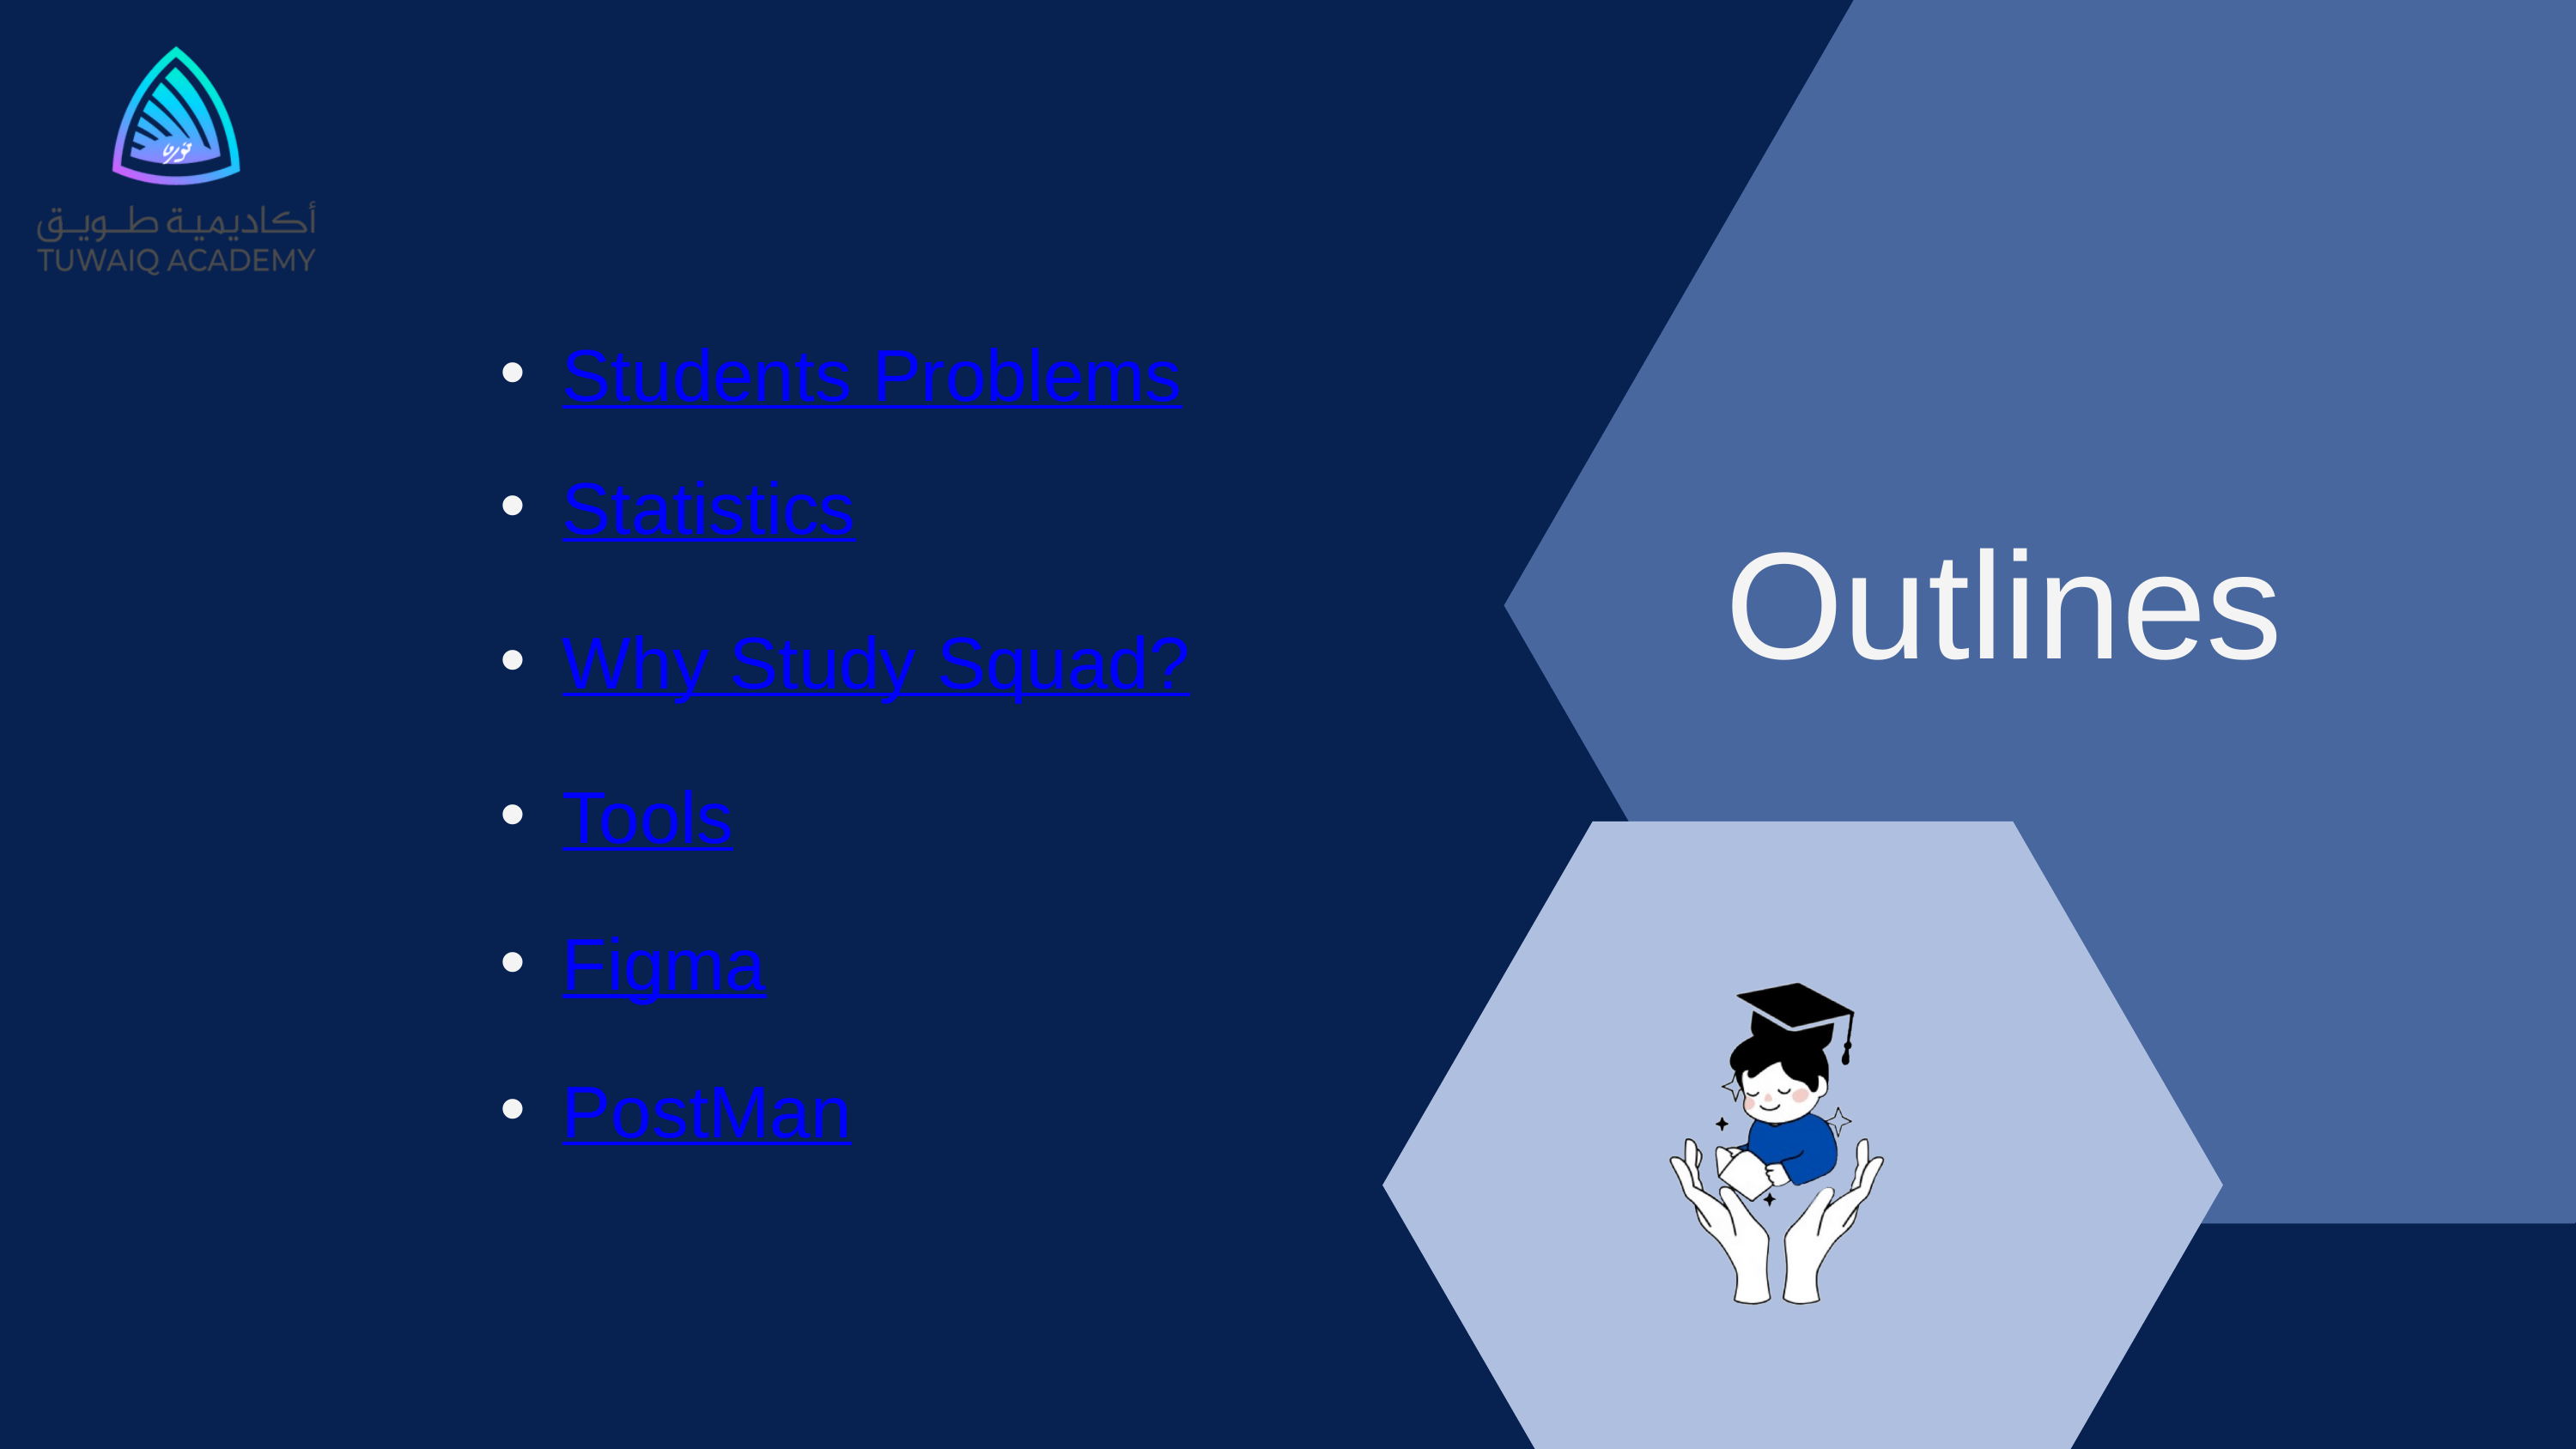

Students Problems
Statistics
Outlines
Why Study Squad?
Tools

Figma

PostMan